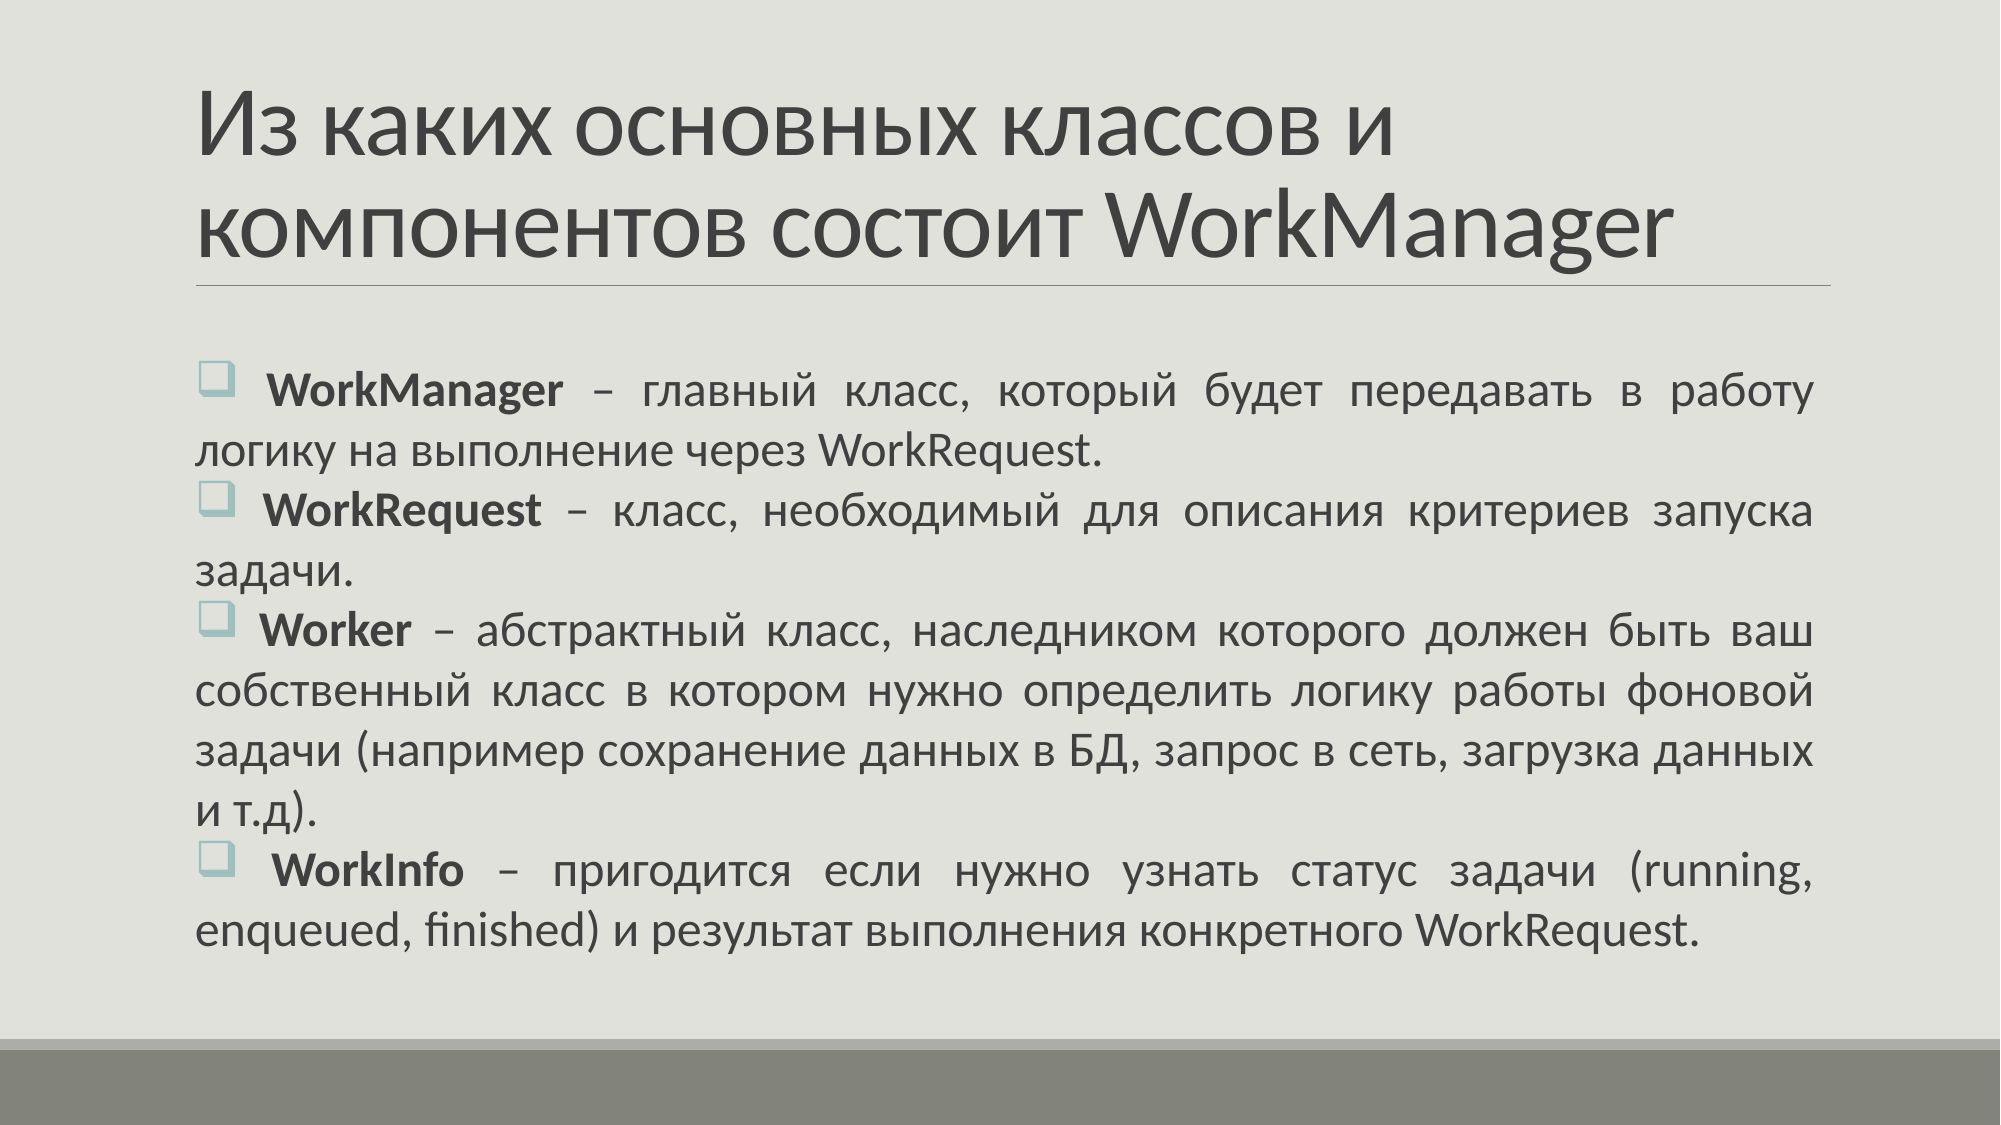

# Из каких основных классов и компонентов состоит WorkManager
 WorkManager – главный класс, который будет передавать в работу логику на выполнение через WorkRequest.
 WorkRequest – класс, необходимый для описания критериев запуска задачи.
 Worker – абстрактный класс, наследником которого должен быть ваш собственный класс в котором нужно определить логику работы фоновой задачи (например сохранение данных в БД, запрос в сеть, загрузка данных и т.д).
 WorkInfo – пригодится если нужно узнать статус задачи (running, enqueued, finished) и результат выполнения конкретного WorkRequest.